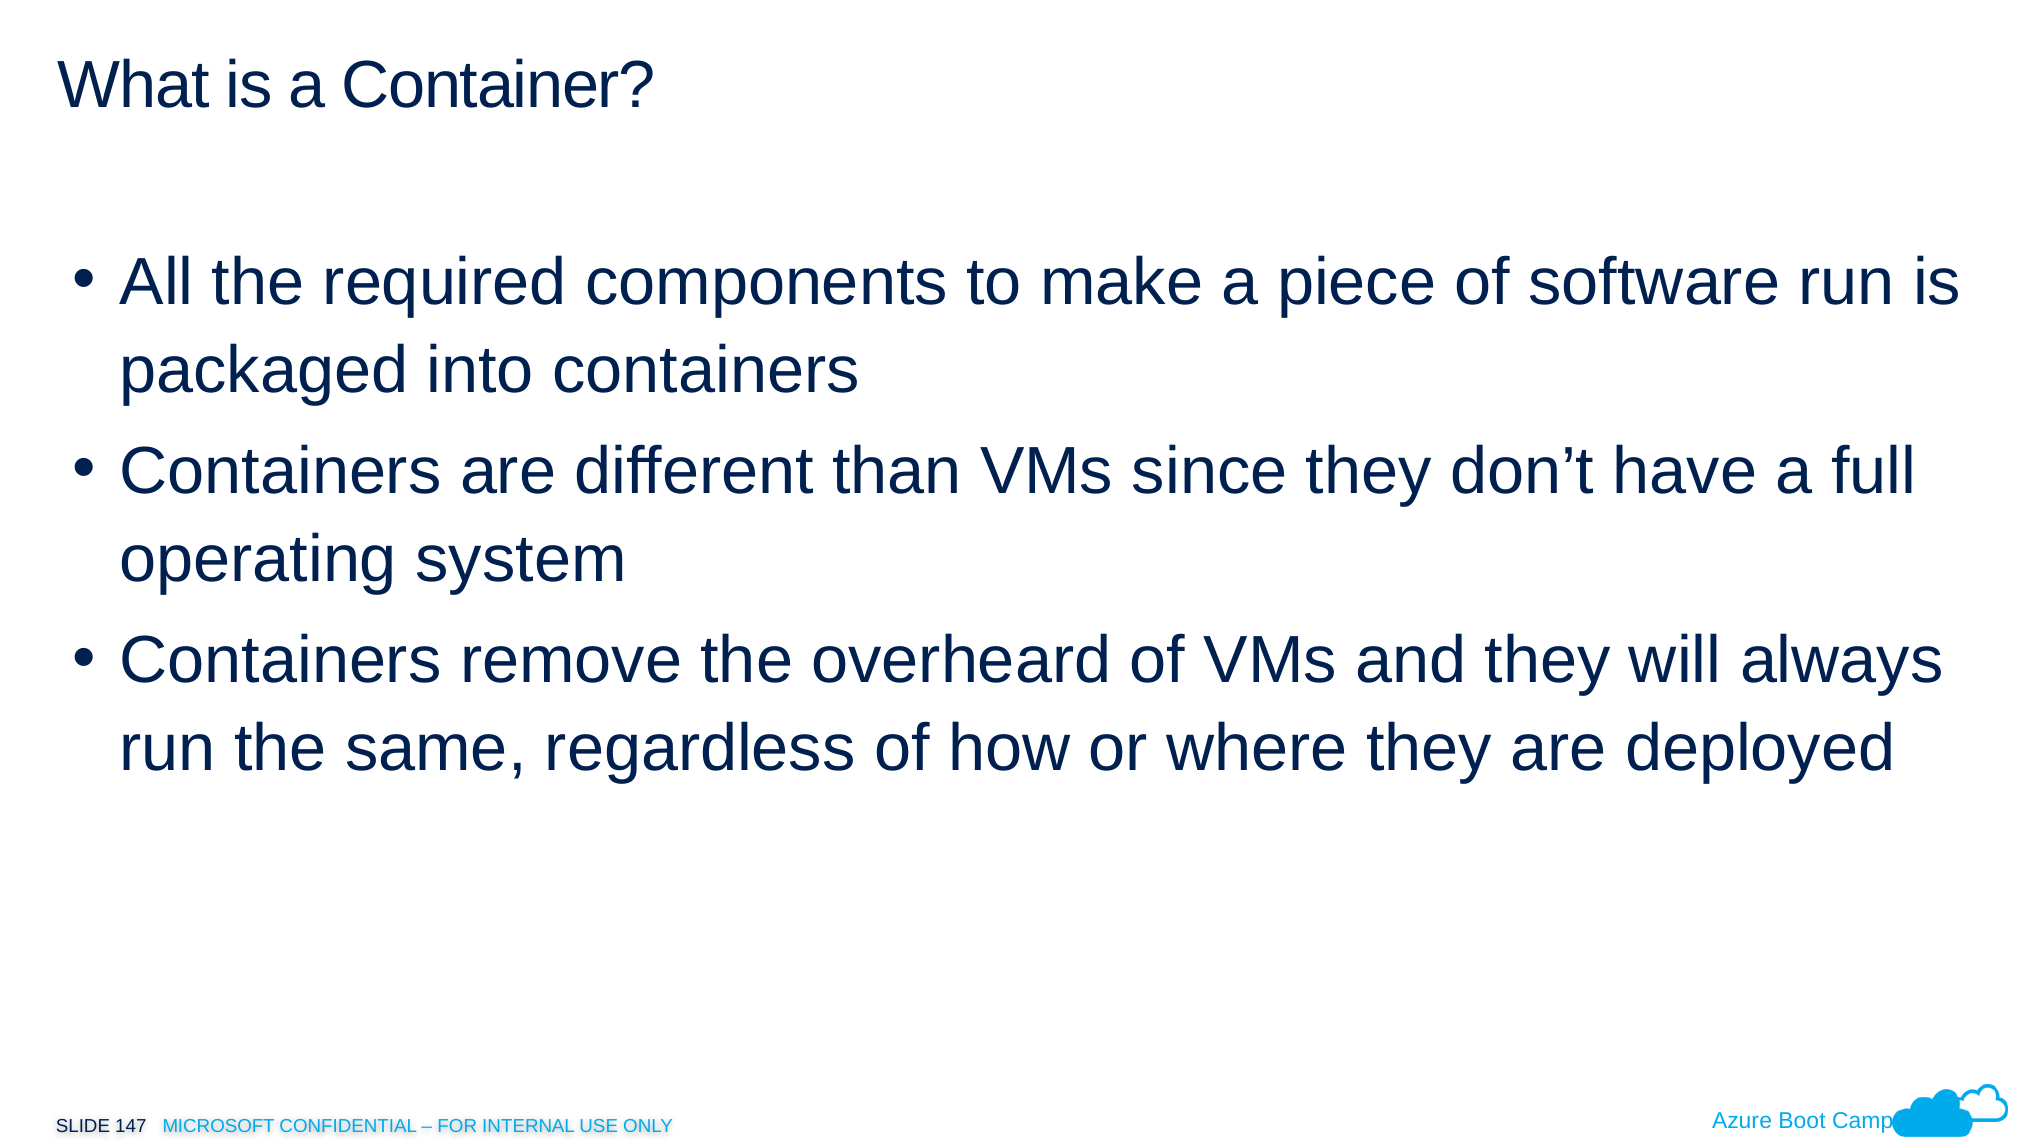

# What is a Container?

All the required components to make a piece of software run is packaged into containers
Containers are different than VMs since they don’t have a full operating system
Containers remove the overheard of VMs and they will always run the same, regardless of how or where they are deployed